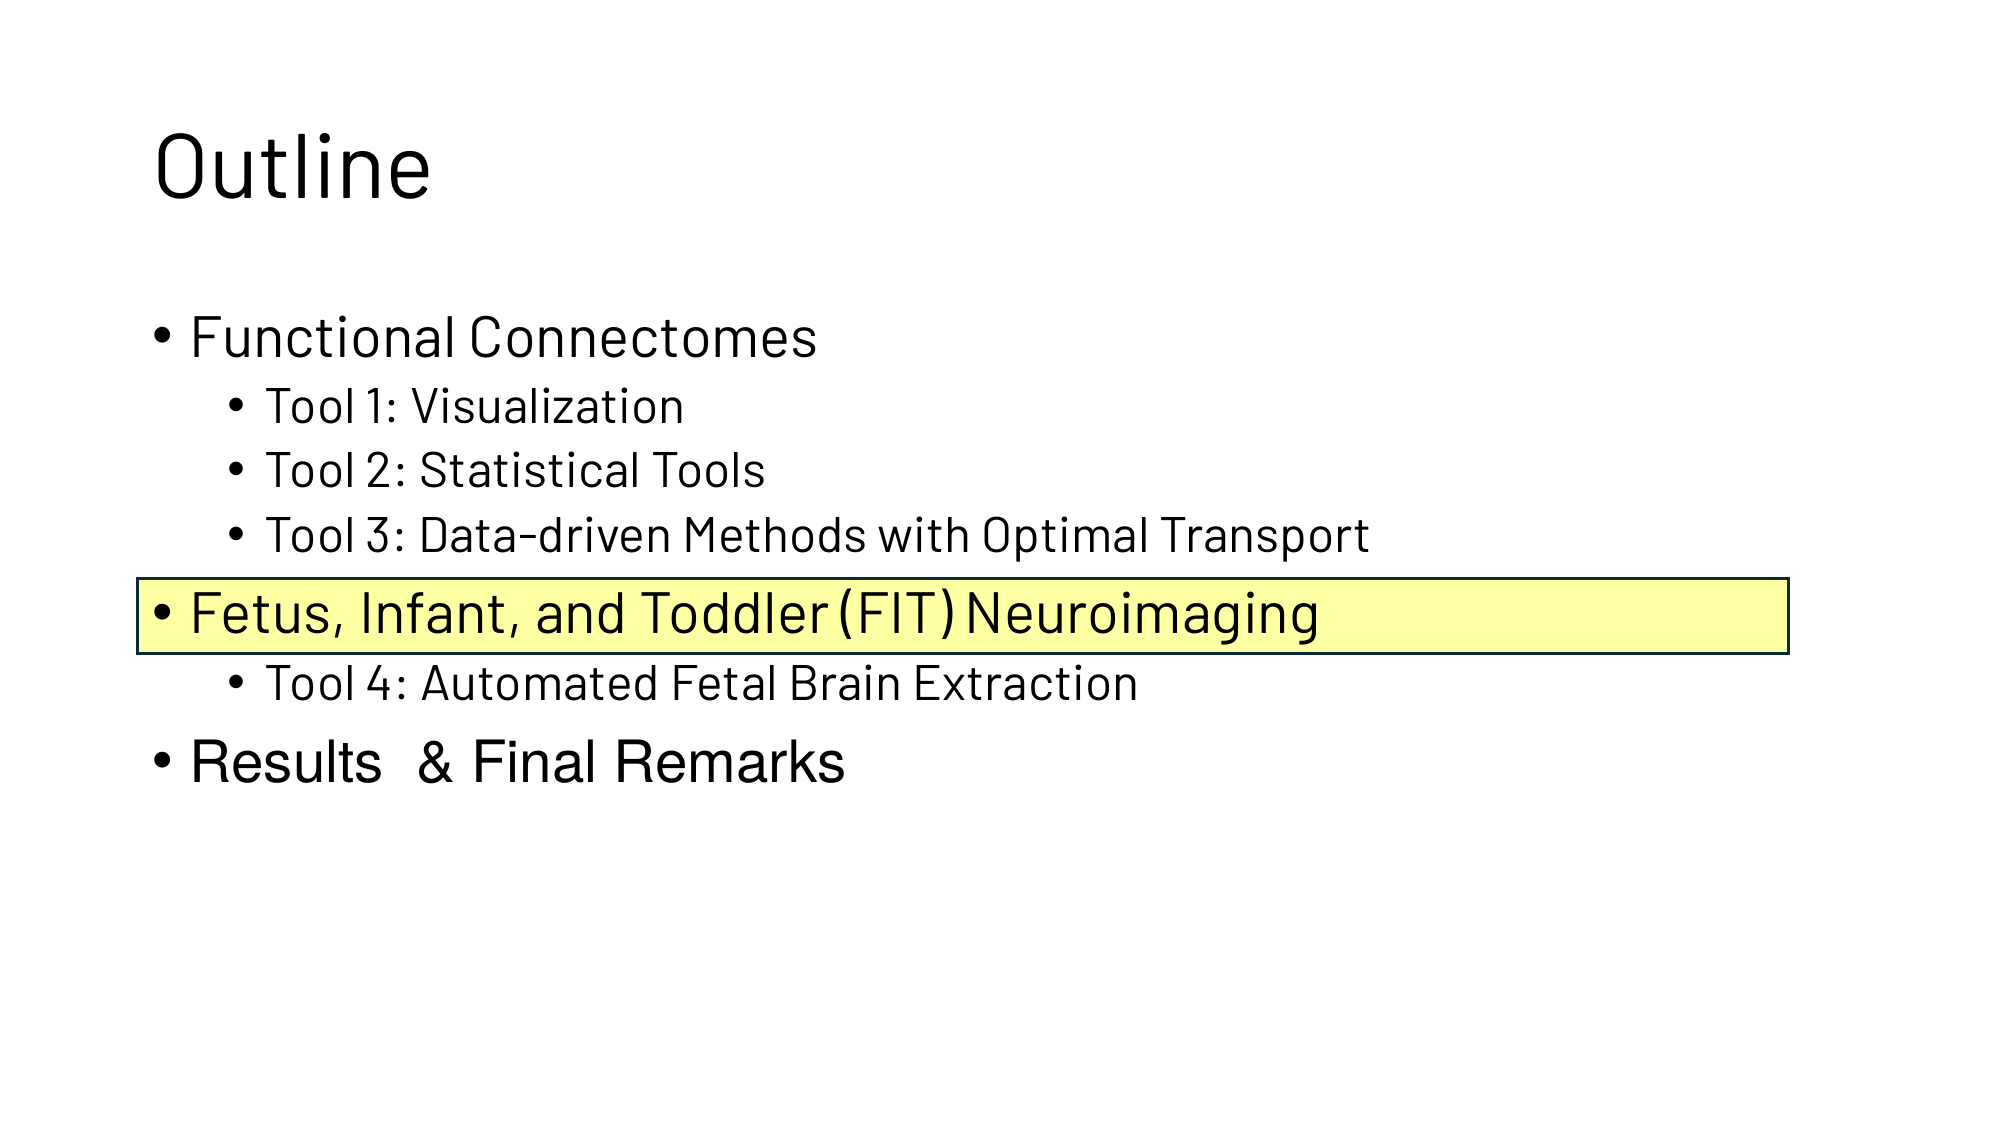

# Outline
Functional Connectomes
Tool 1: Visualization
Tool 2: Statistical Tools
Tool 3: Data-driven Methods with Optimal Transport
Fetus, Infant, and Toddler (FIT) Neuroimaging
Tool 4: Automated Fetal Brain Extraction
Results  & Final Remarks